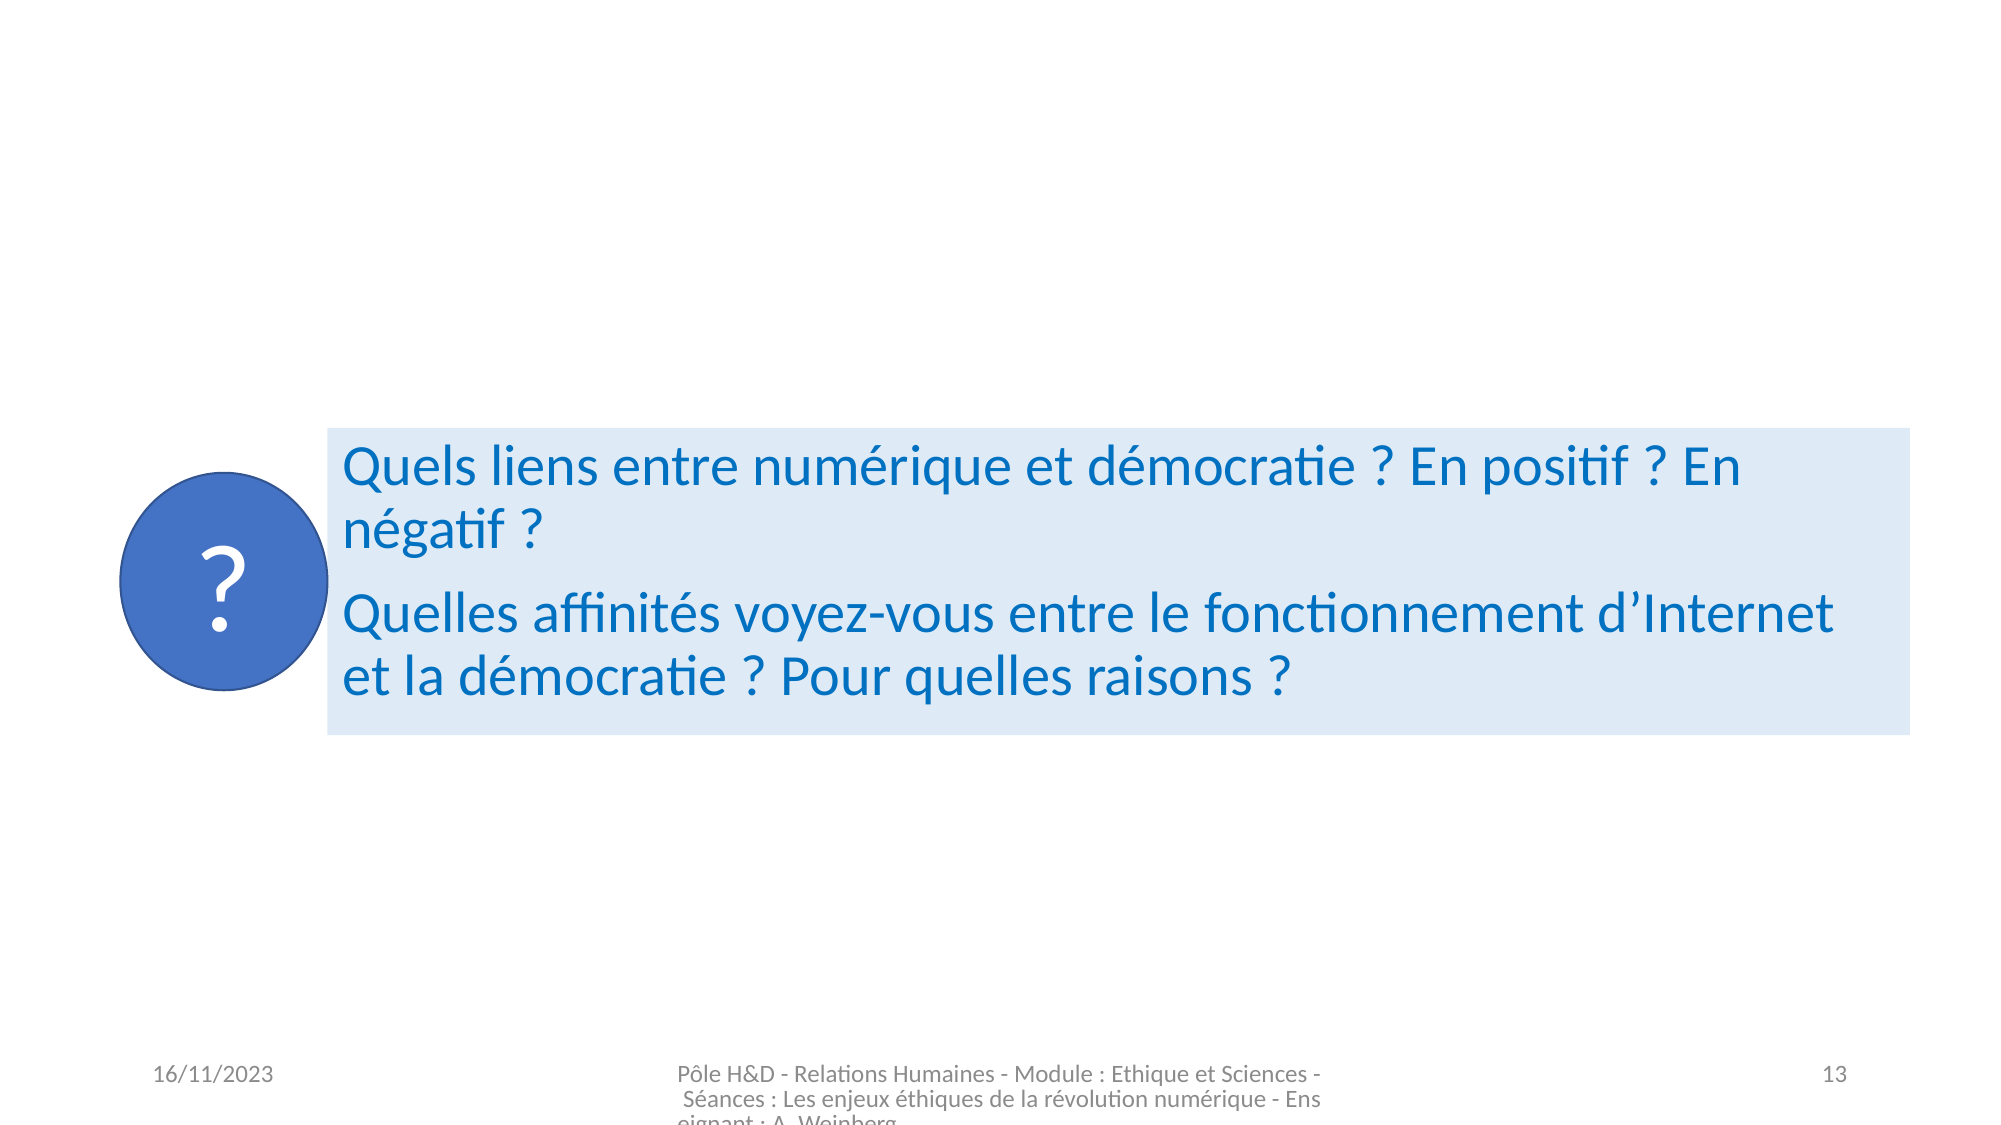

Quels liens entre numérique et démocratie ? En positif ? En négatif ?
Quelles affinités voyez-vous entre le fonctionnement d’Internet et la démocratie ? Pour quelles raisons ?
?
16/11/2023
Pôle H&D - Relations Humaines - Module : Ethique et Sciences - Séances : Les enjeux éthiques de la révolution numérique - Enseignant : A. Weinberg
13